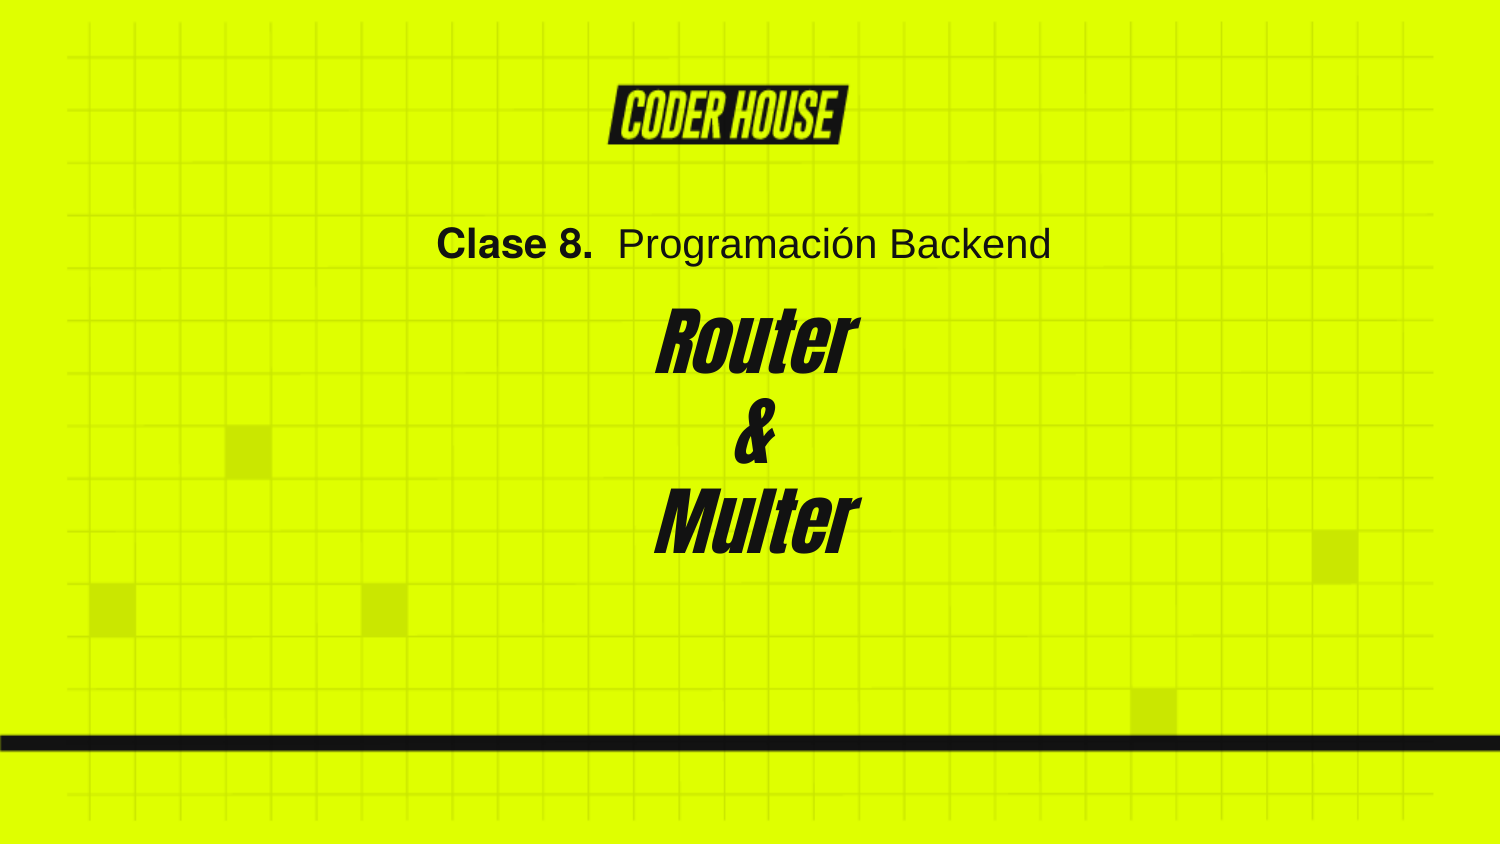

Clase 8.  Programación Backend
Router
&
Multer